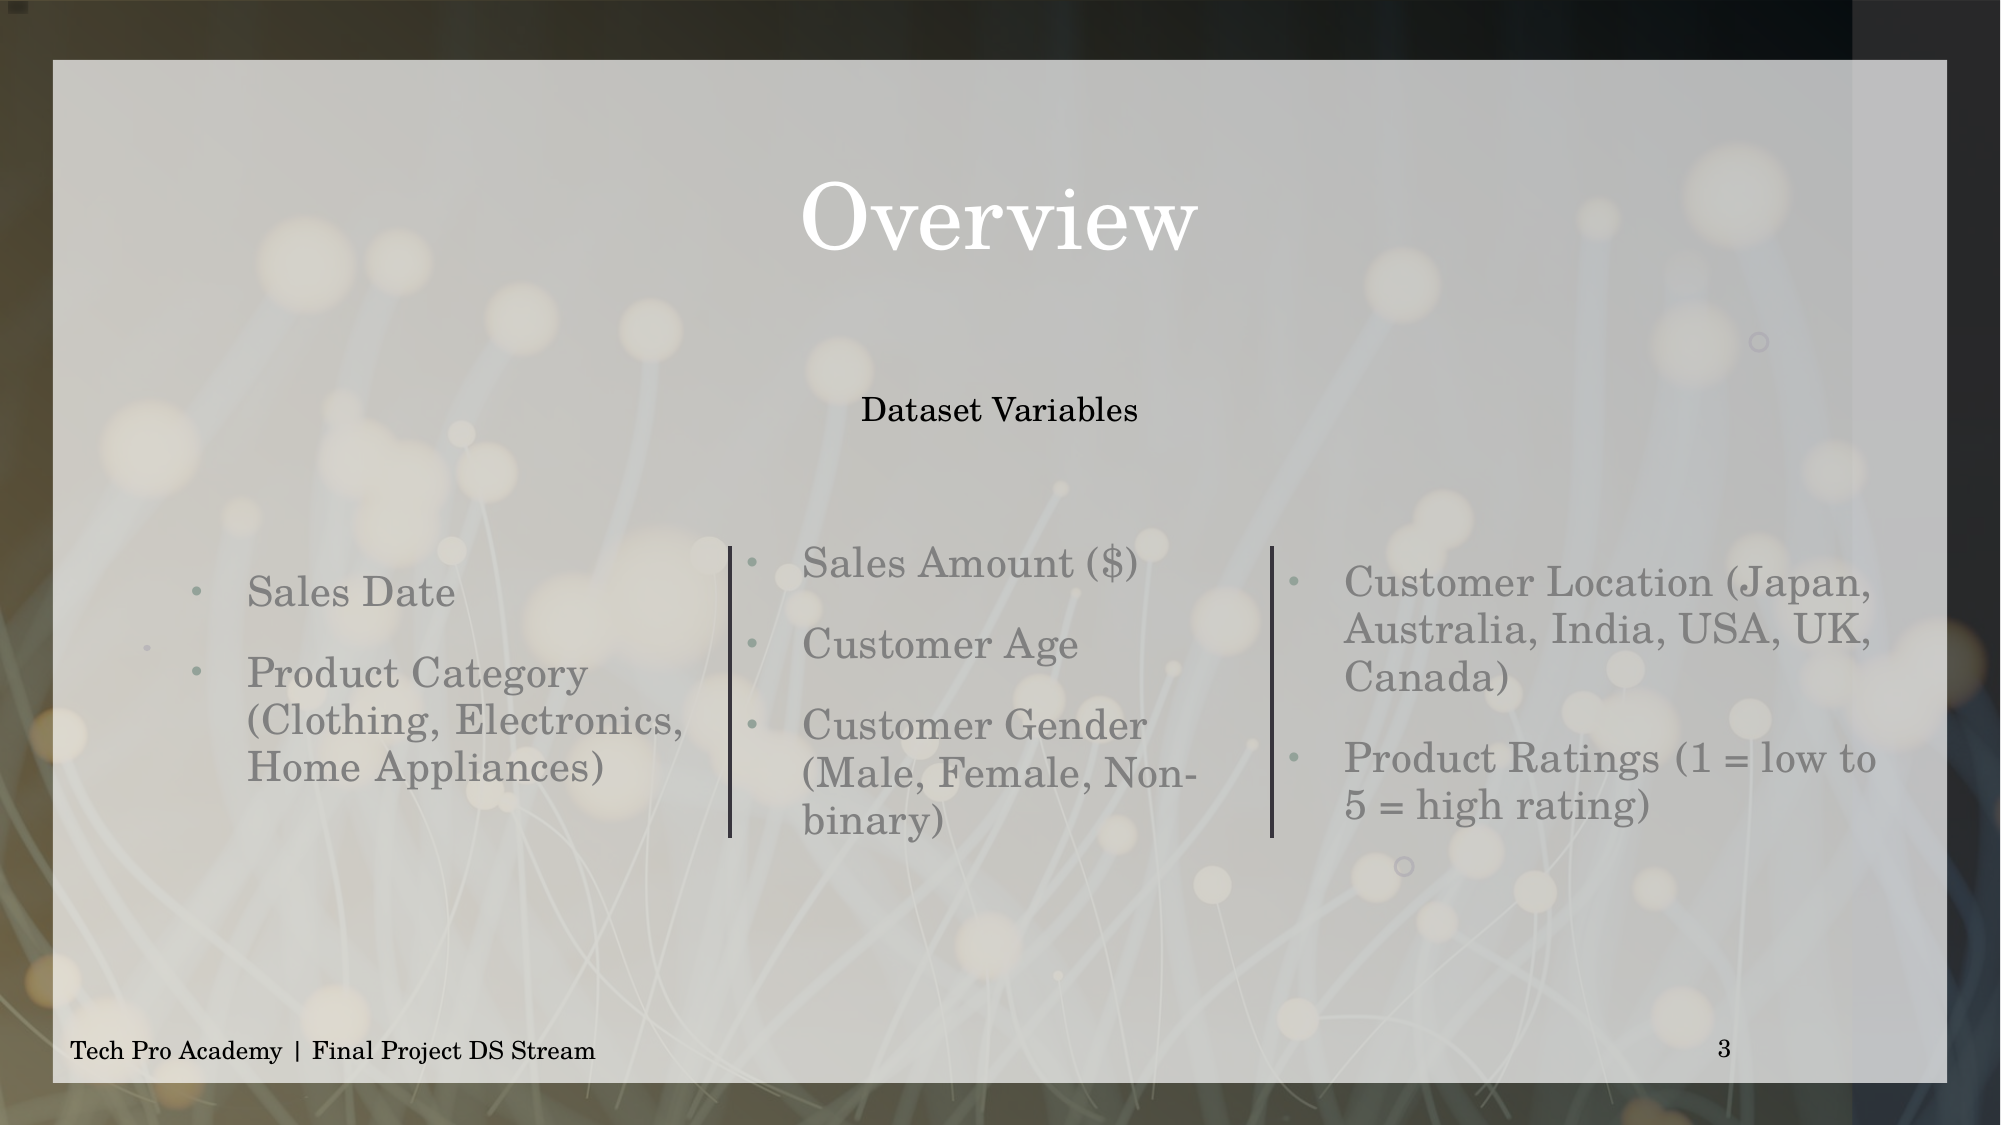

# Overview
Dataset Variables

Sales Date
Product Category  (Clothing, Electronics, Home Appliances)
Sales Amount ($)
Customer Age
Customer Gender (Male, Female, Non-binary)

Customer Location (Japan, Australia, India, USA, UK, Canada)
Product Ratings (1 = low to 5 = high rating)

3
Tech Pro Academy | Final Project DS Stream